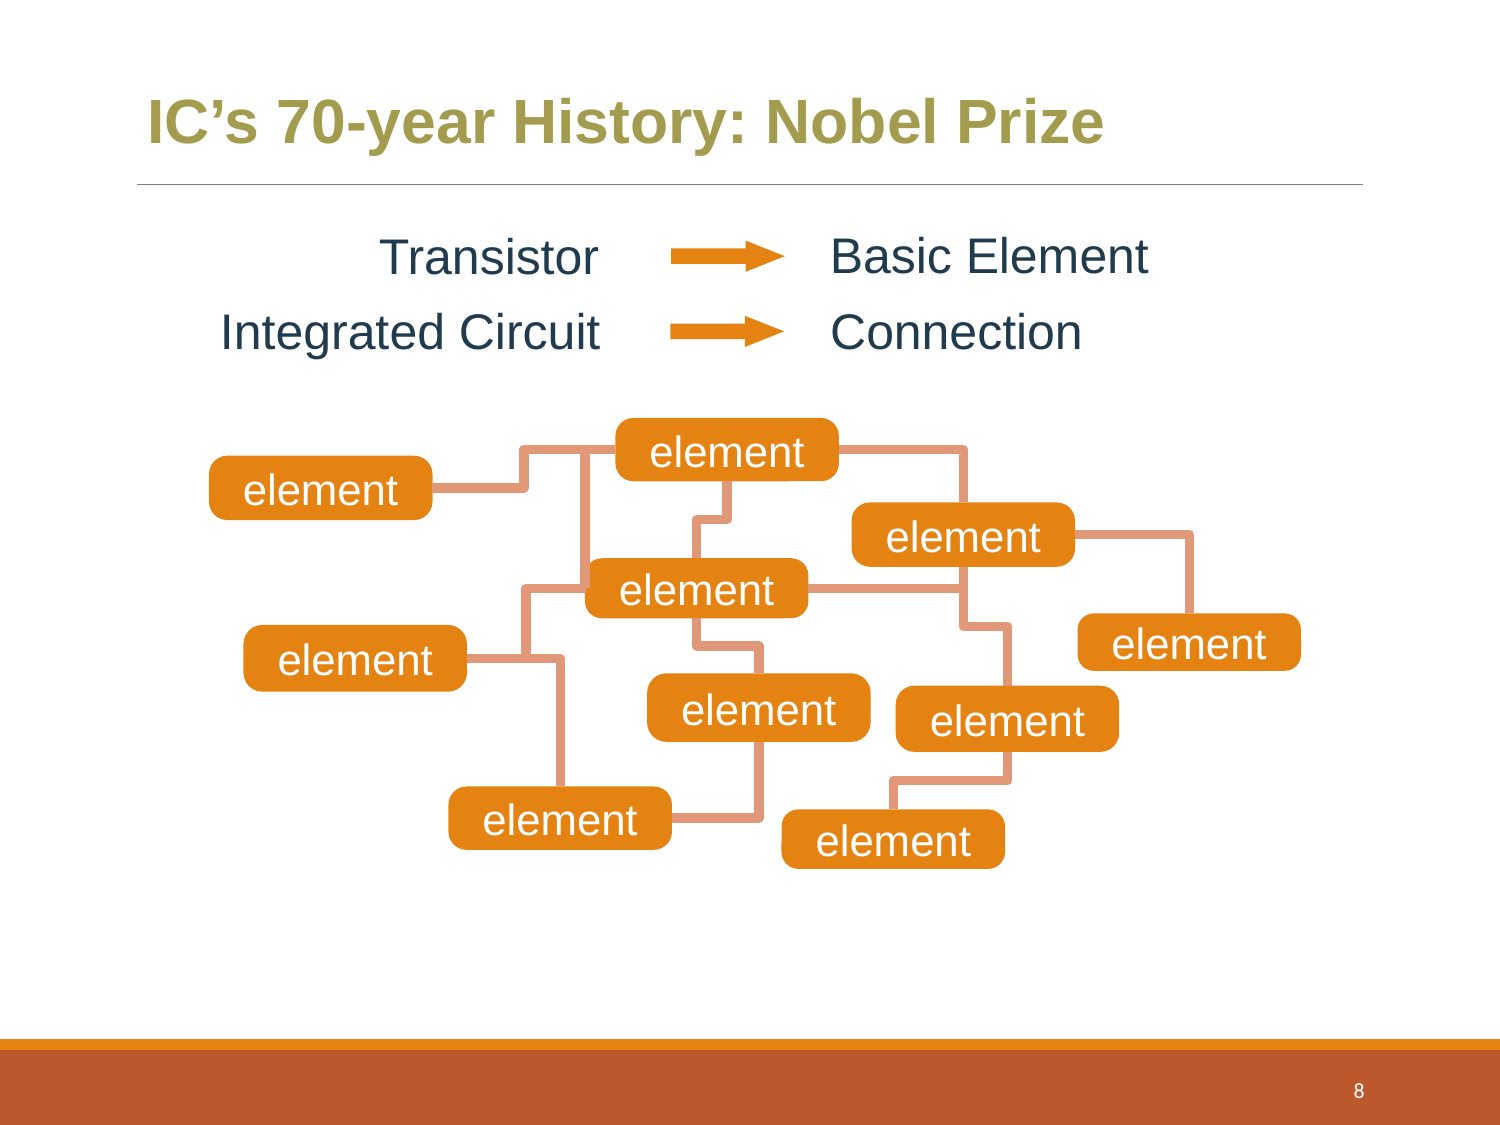

IC’s 70-year History: Nobel Prize
Basic Element
Transistor

Connection
Integrated Circuit

element
element
element
element
element
element
element
element
element
element
8